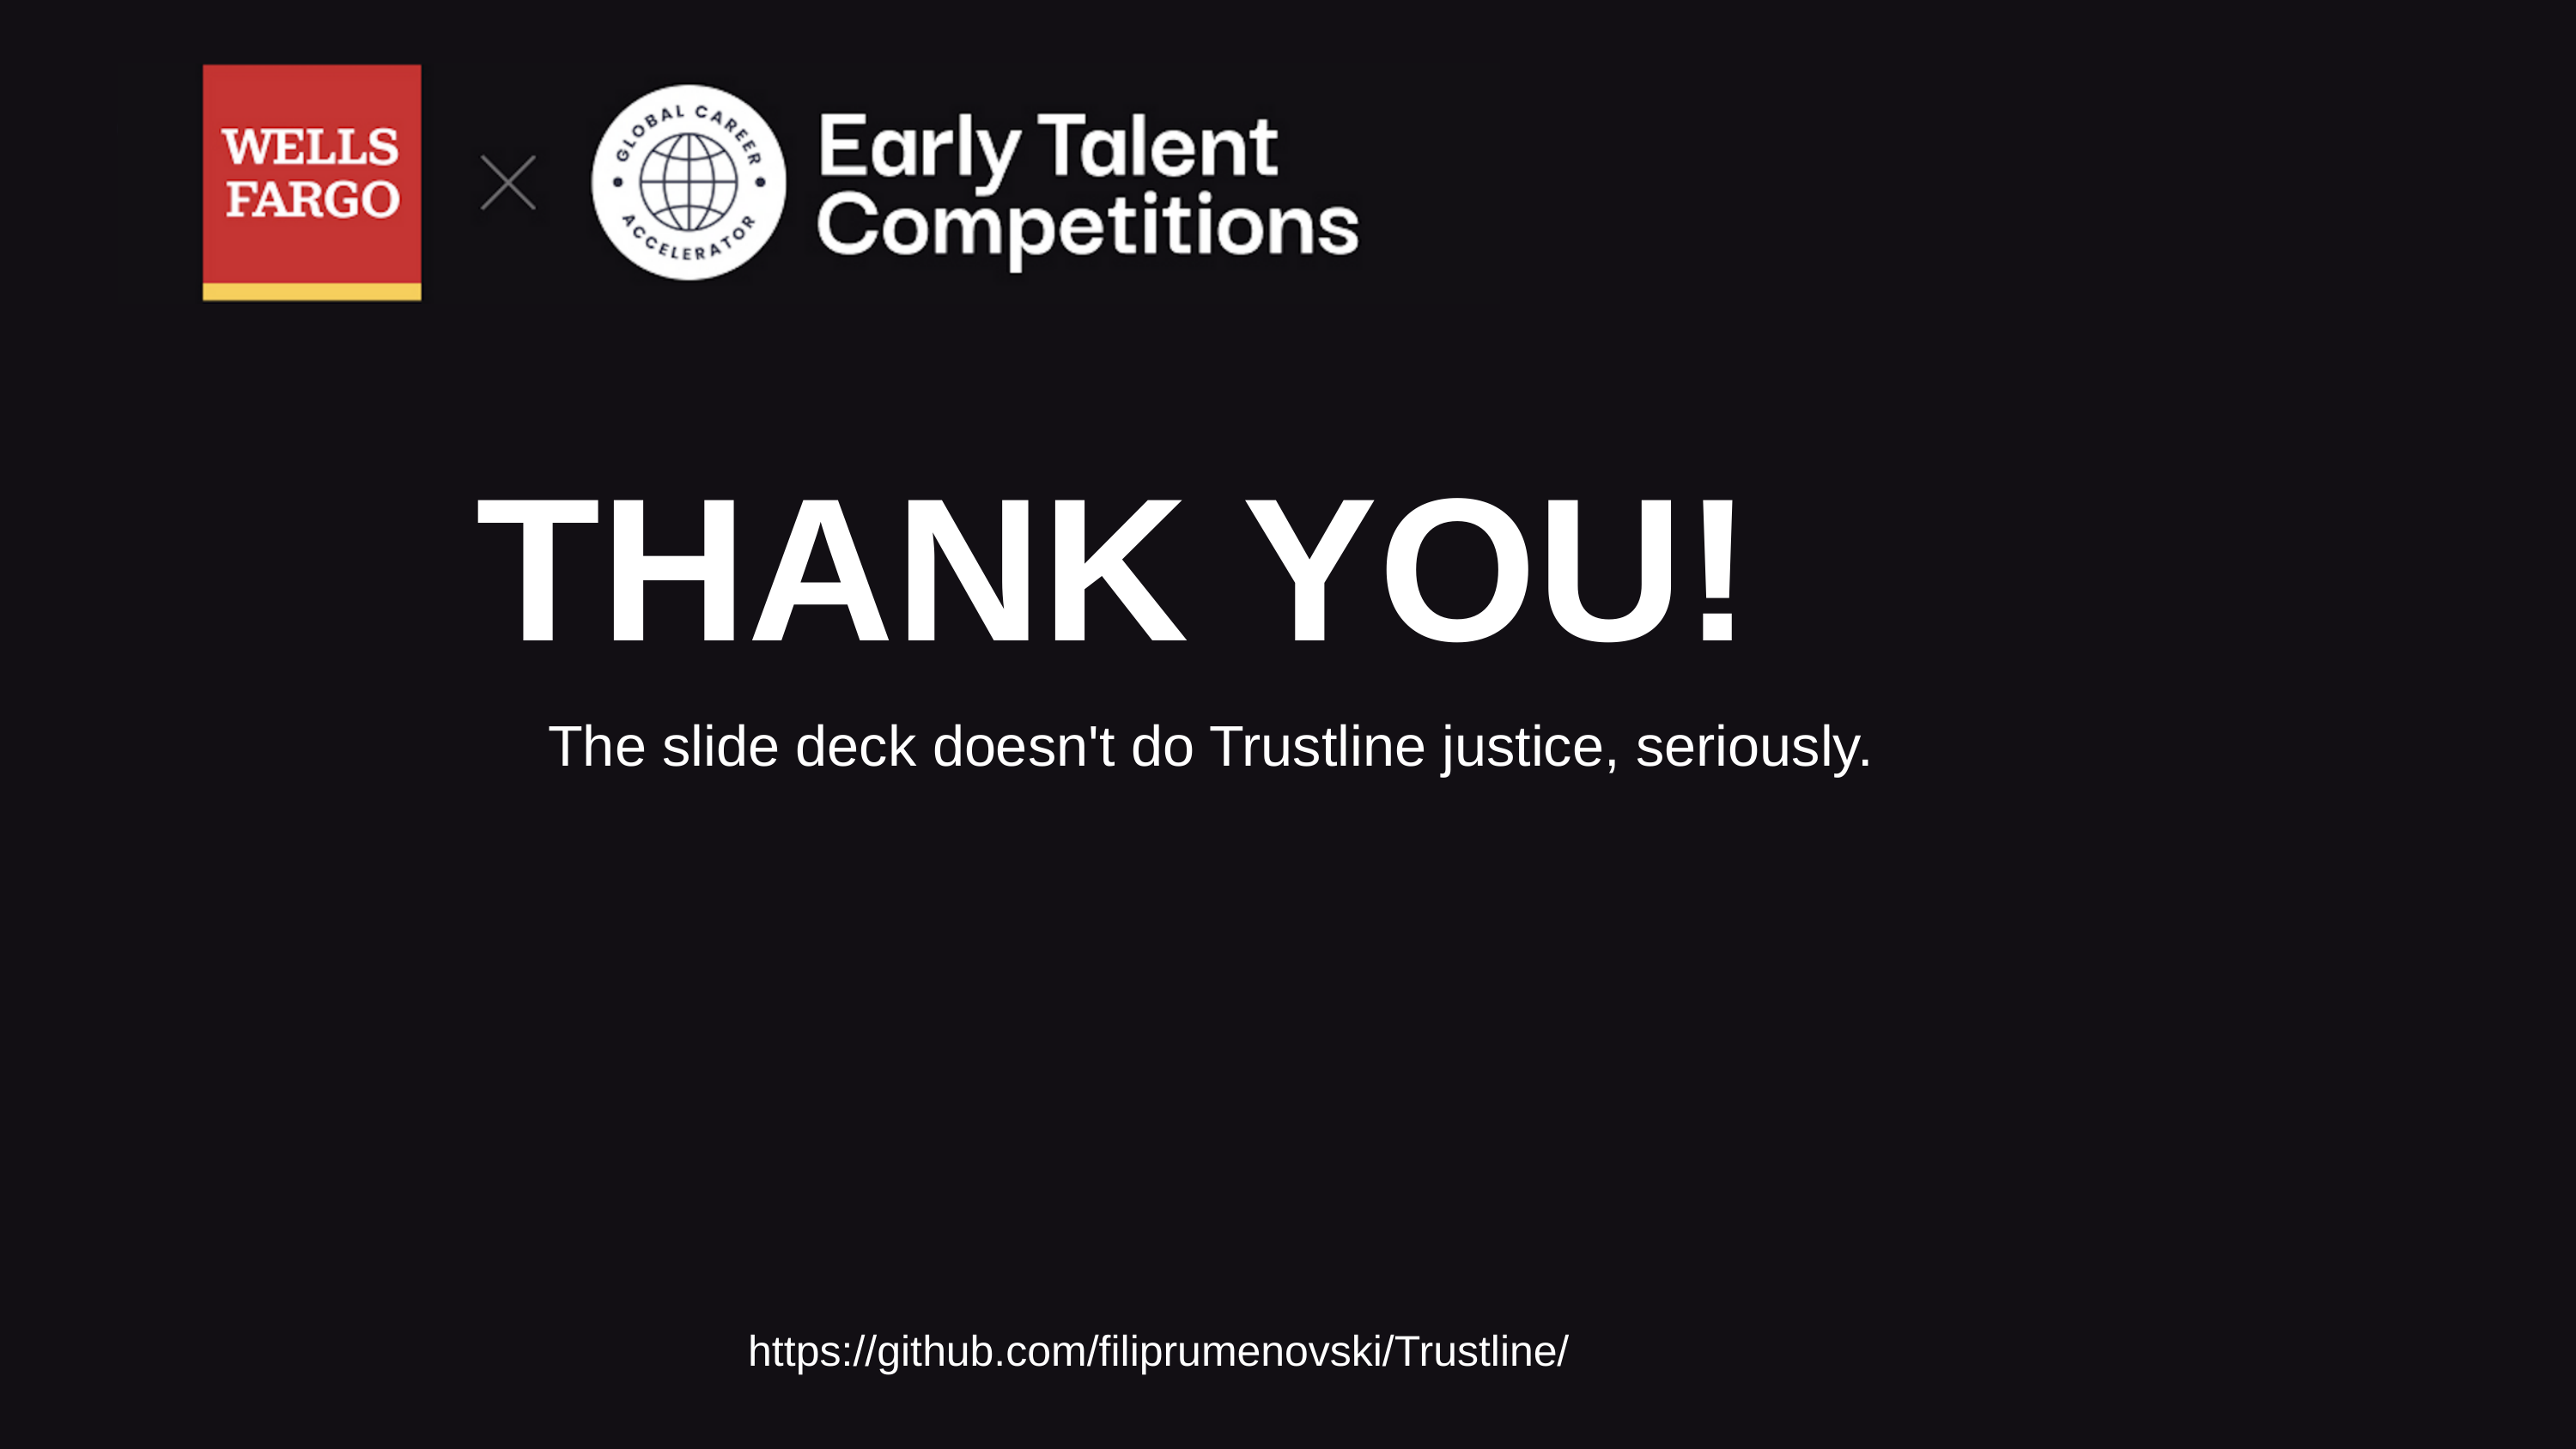

C3

THANK YOU!
The slide deck doesn't do Trustline justice, seriously.
https://github.com/filiprumenovski/Trustline/